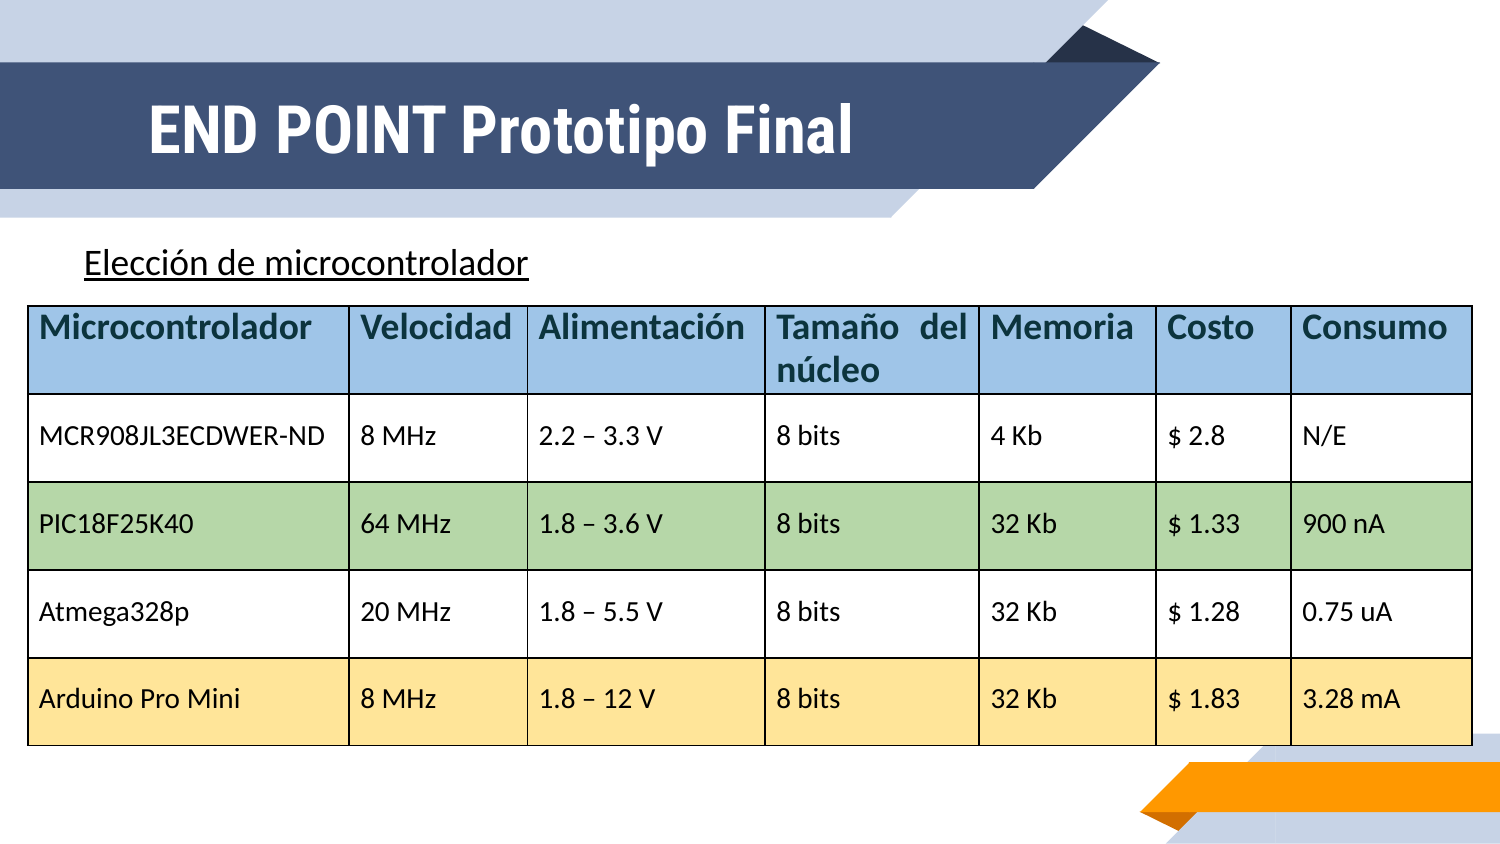

# END POINT Prototipo Final
Elección de microcontrolador
| Microcontrolador | Velocidad | Alimentación | Tamaño del núcleo | Memoria | Costo | Consumo |
| --- | --- | --- | --- | --- | --- | --- |
| MCR908JL3ECDWER-ND | 8 MHz | 2.2 – 3.3 V | 8 bits | 4 Kb | $ 2.8 | N/E |
| PIC18F25K40 | 64 MHz | 1.8 – 3.6 V | 8 bits | 32 Kb | $ 1.33 | 900 nA |
| Atmega328p | 20 MHz | 1.8 – 5.5 V | 8 bits | 32 Kb | $ 1.28 | 0.75 uA |
| Arduino Pro Mini | 8 MHz | 1.8 – 12 V | 8 bits | 32 Kb | $ 1.83 | 3.28 mA |